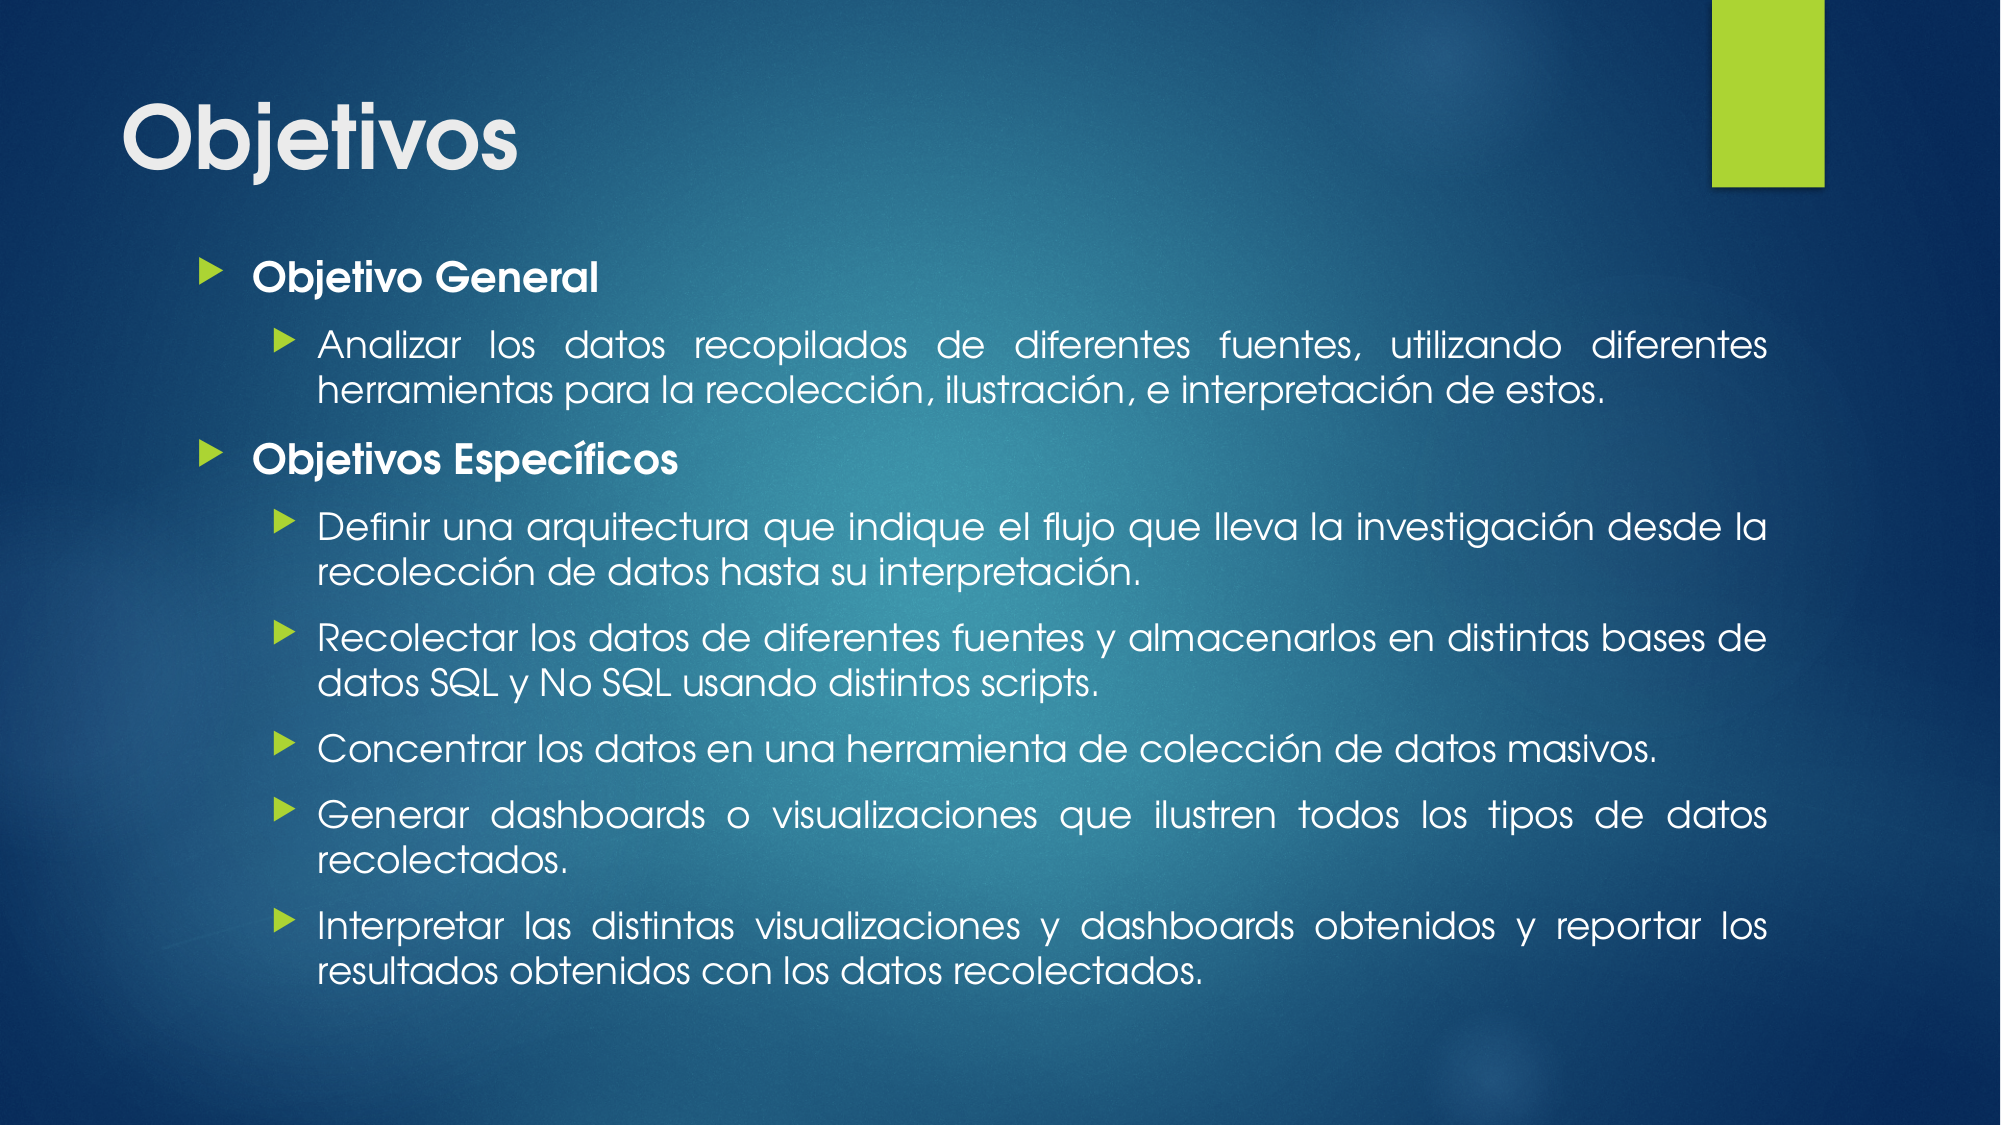

# Objetivos
Objetivo General
Analizar los datos recopilados de diferentes fuentes, utilizando diferentes herramientas para la recolección, ilustración, e interpretación de estos.
Objetivos Específicos
Definir una arquitectura que indique el flujo que lleva la investigación desde la recolección de datos hasta su interpretación.
Recolectar los datos de diferentes fuentes y almacenarlos en distintas bases de datos SQL y No SQL usando distintos scripts.
Concentrar los datos en una herramienta de colección de datos masivos.
Generar dashboards o visualizaciones que ilustren todos los tipos de datos recolectados.
Interpretar las distintas visualizaciones y dashboards obtenidos y reportar los resultados obtenidos con los datos recolectados.